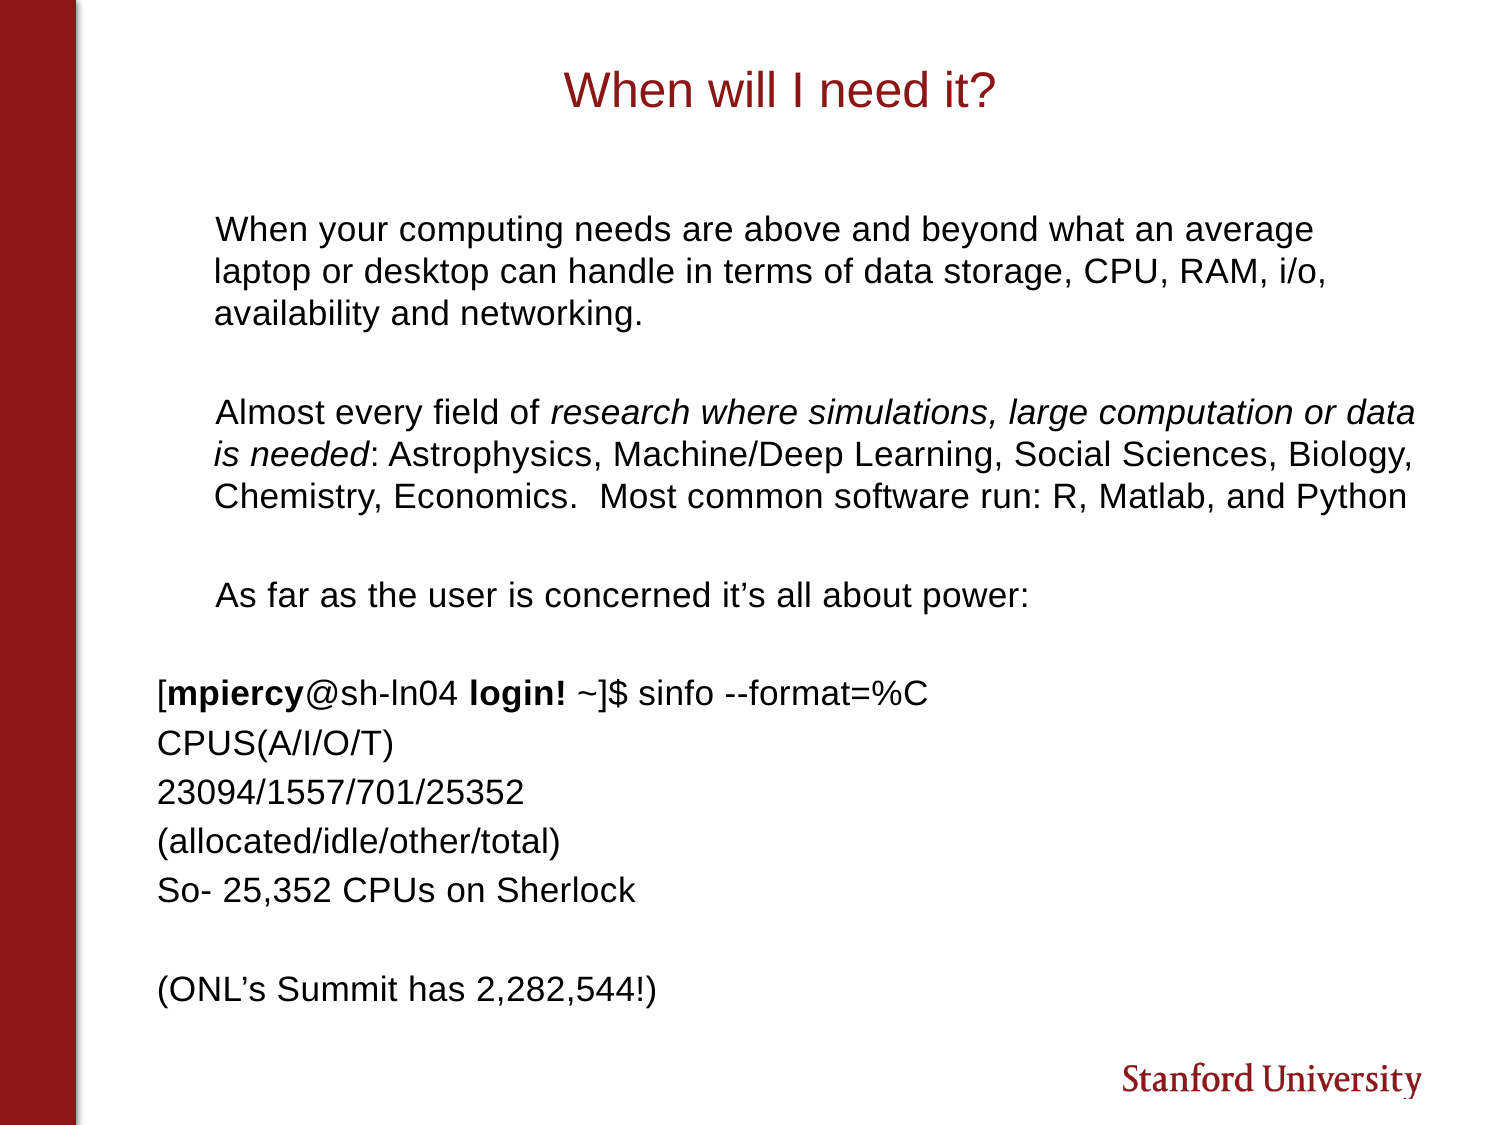

# When will I need it?
When your computing needs are above and beyond what an average laptop or desktop can handle in terms of data storage, CPU, RAM, i/o, availability and networking.

Almost every field of research where simulations, large computation or data is needed: Astrophysics, Machine/Deep Learning, Social Sciences, Biology, Chemistry, Economics.  Most common software run: R, Matlab, and Python

As far as the user is concerned it’s all about power:

[mpiercy@sh-ln04 login! ~]$ sinfo --format=%C
CPUS(A/I/O/T)
23094/1557/701/25352
(allocated/idle/other/total)
So- 25,352 CPUs on Sherlock

(ONL’s Summit has 2,282,544!)